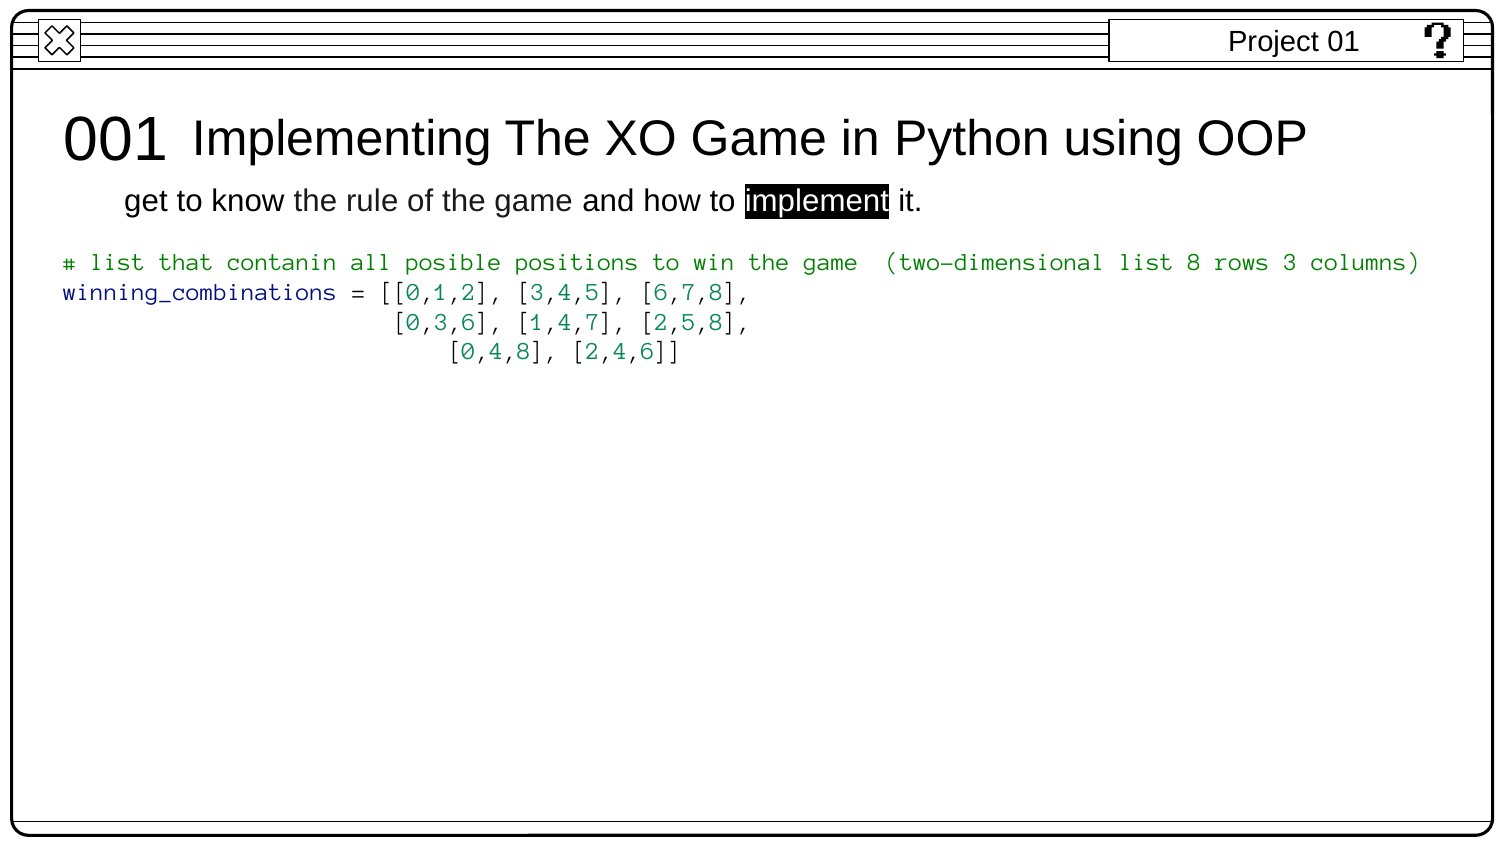

Project 01
001
Implementing The XO Game in Python using OOP
get to know the rule of the game and how to implement it.
# list that contanin all posible positions to win the game  (two-dimensional list 8 rows 3 columns)
winning_combinations = [[0,1,2], [3,4,5], [6,7,8],
                        [0,3,6], [1,4,7], [2,5,8],
                            [0,4,8], [2,4,6]]